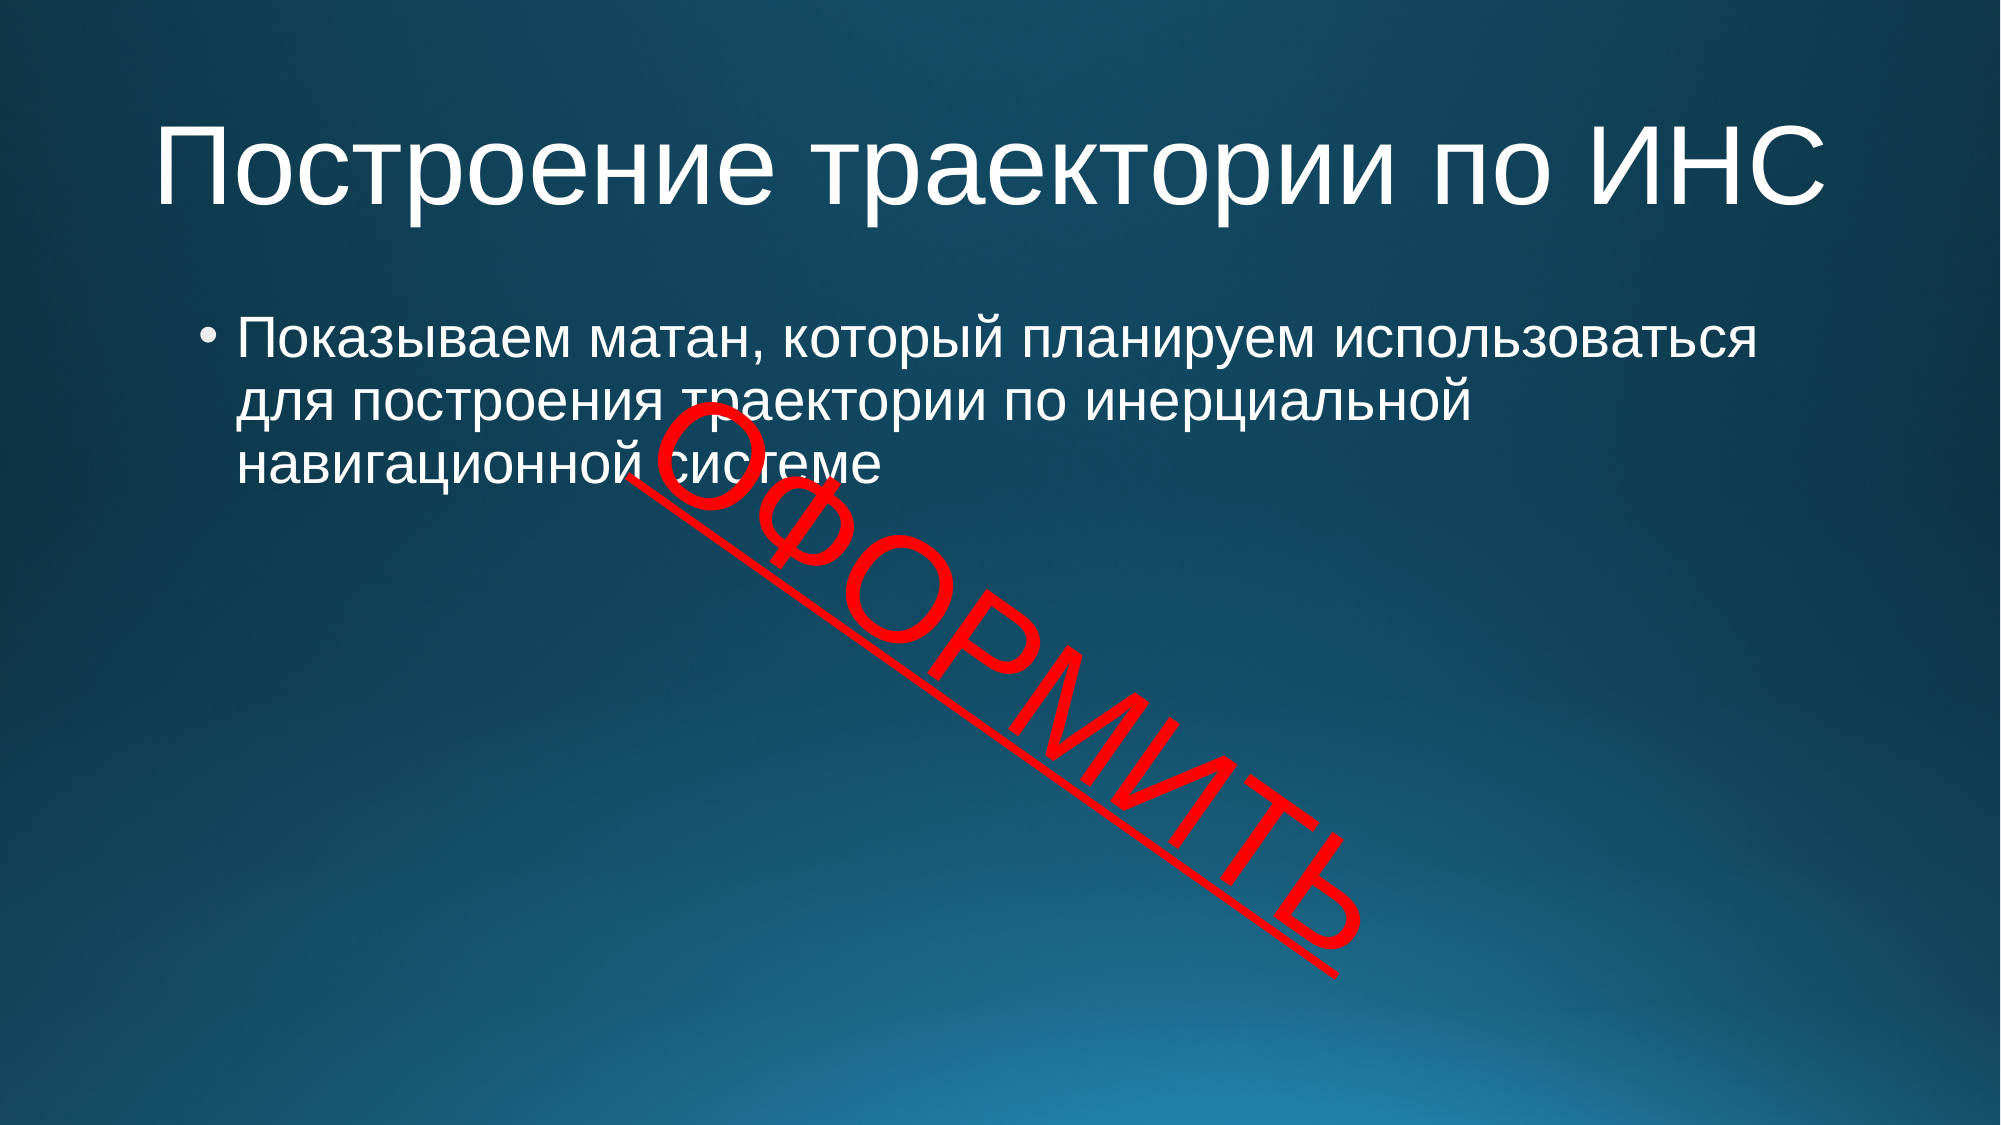

# Построение траектории по ИНС
Показываем матан, который планируем использоваться для построения траектории по инерциальной навигационной системе
ОФОРМИТЬ